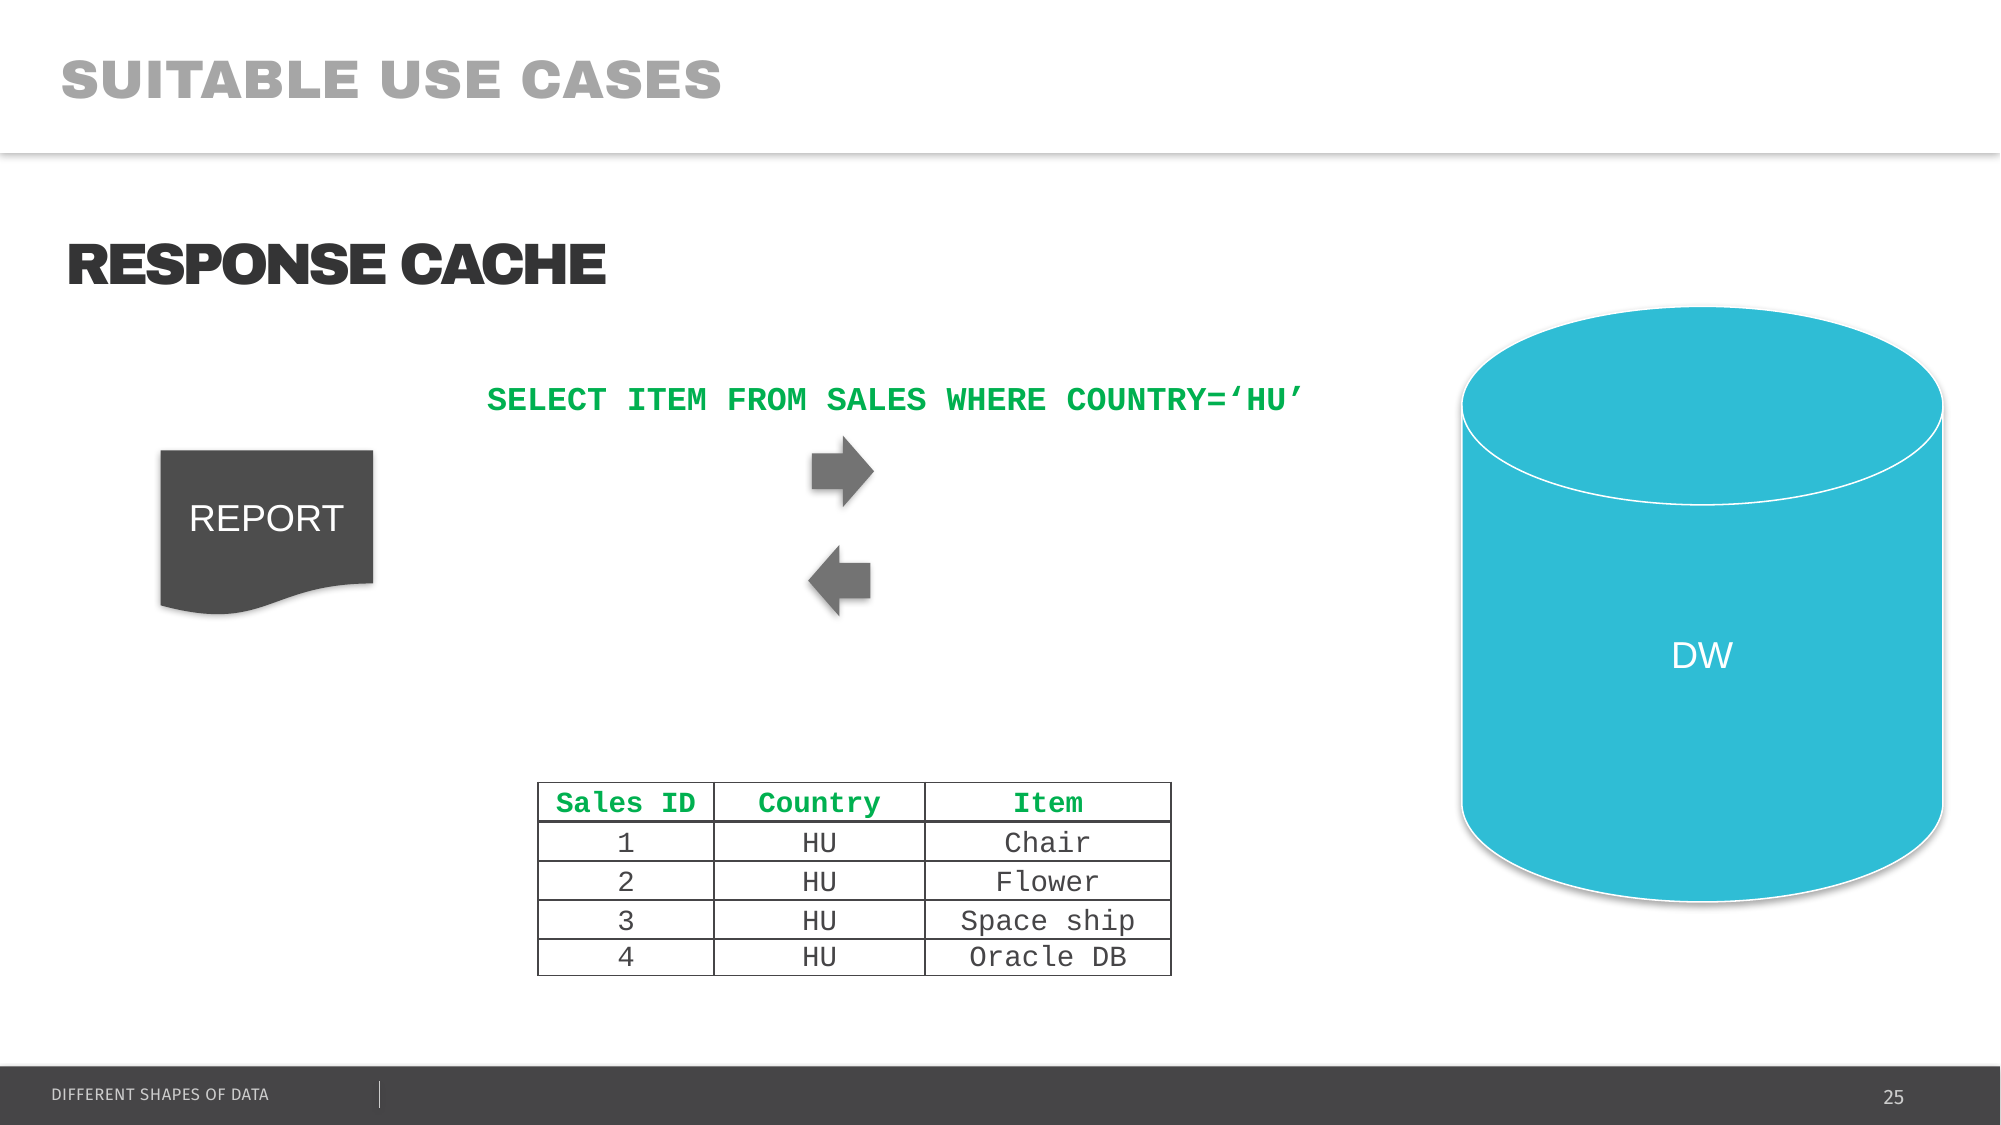

SUITABLE USE CASES

RESPONSE CACHE
DW
SELECT ITEM FROM SALES WHERE COUNTRY=‘HU’

REPORT

| Sales ID | Country | Item |
| --- | --- | --- |
| 1 | HU | Chair |
| 2 | HU | Flower |
| 3 | HU | Space ship |
| 4 | HU | Oracle DB |